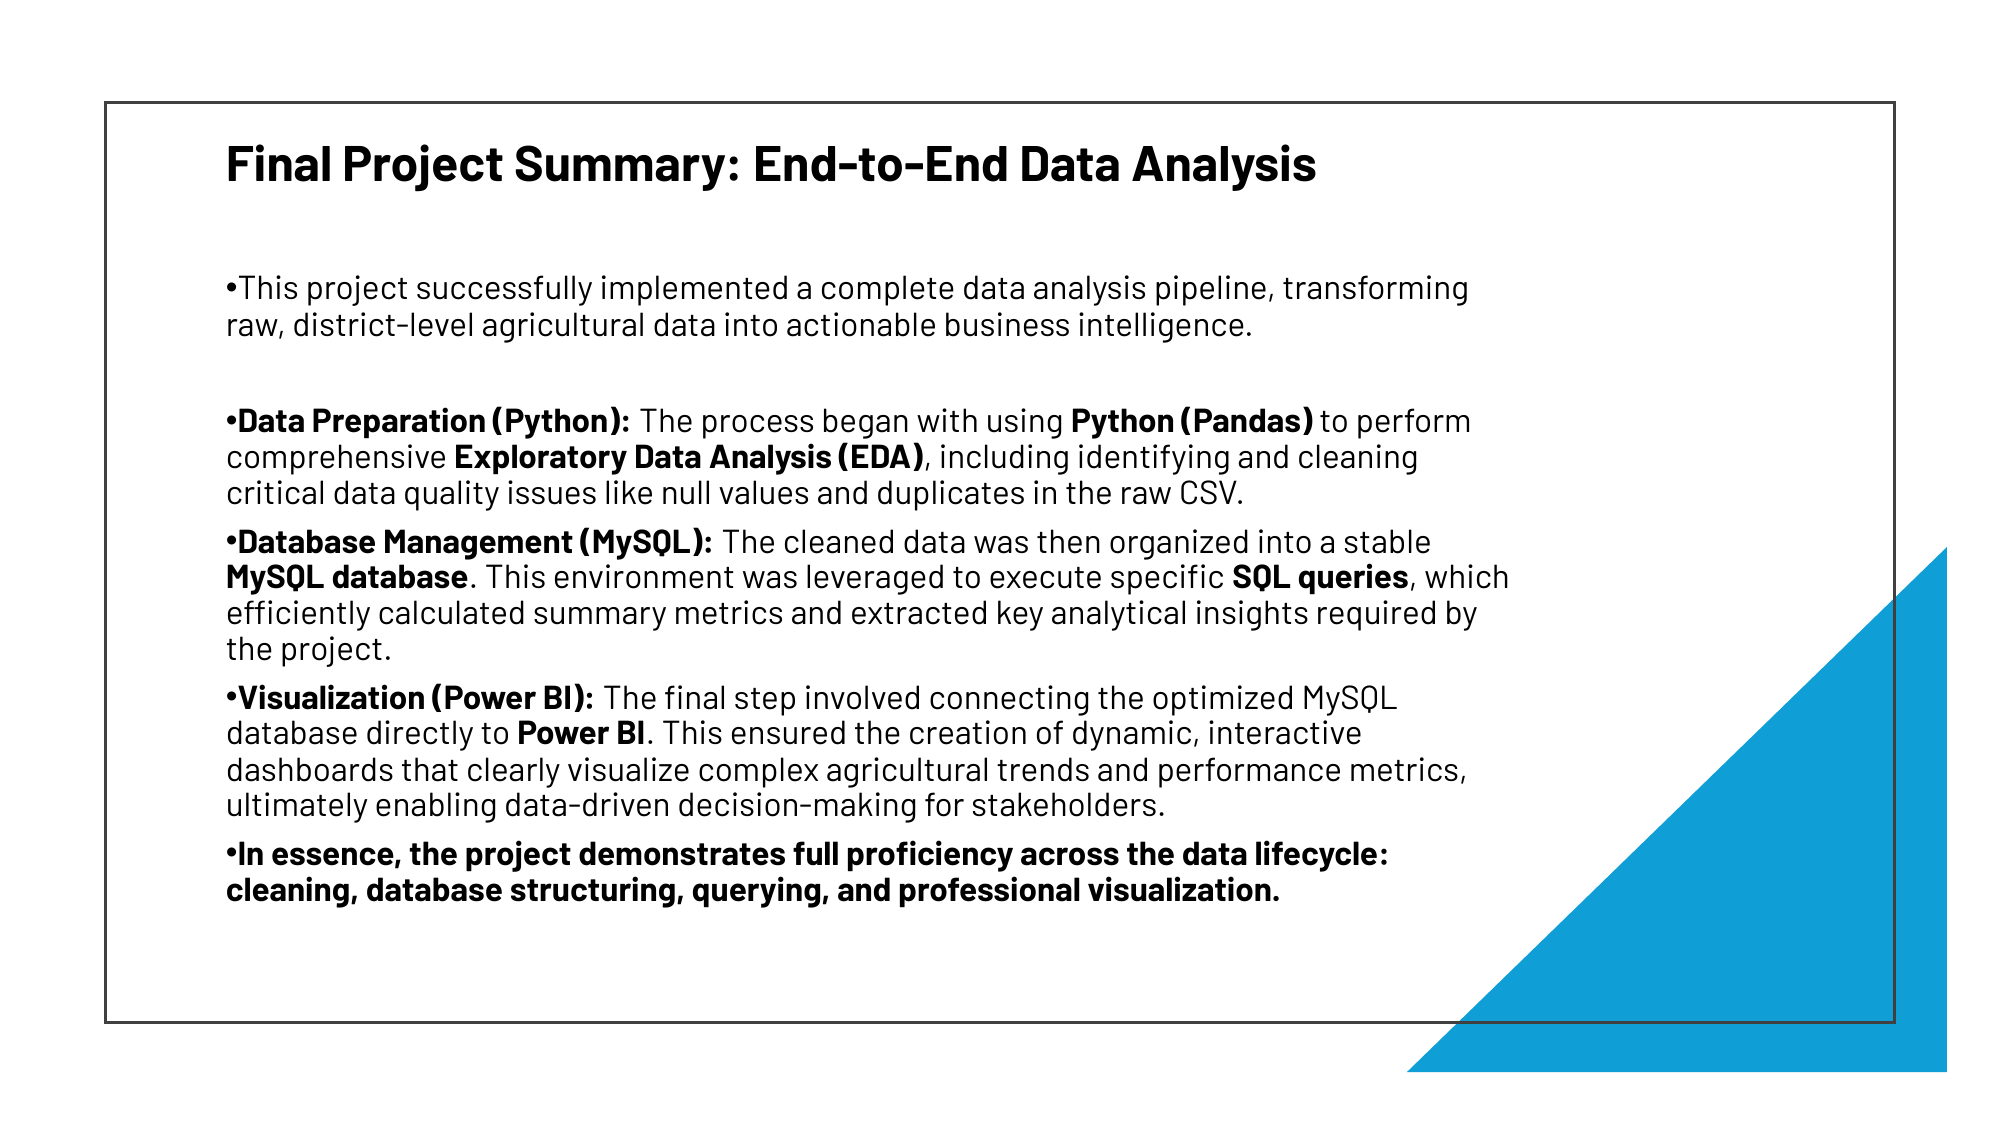

Final Project Summary: End-to-End Data Analysis

This project successfully implemented a complete data analysis pipeline, transforming raw, district-level agricultural data into actionable business intelligence.

Data Preparation (Python): The process began with using Python (Pandas) to perform comprehensive Exploratory Data Analysis (EDA), including identifying and cleaning critical data quality issues like null values and duplicates in the raw CSV.
Database Management (MySQL): The cleaned data was then organized into a stable MySQL database. This environment was leveraged to execute specific SQL queries, which efficiently calculated summary metrics and extracted key analytical insights required by the project.
Visualization (Power BI): The final step involved connecting the optimized MySQL database directly to Power BI. This ensured the creation of dynamic, interactive dashboards that clearly visualize complex agricultural trends and performance metrics, ultimately enabling data-driven decision-making for stakeholders.
In essence, the project demonstrates full proficiency across the data lifecycle: cleaning, database structuring, querying, and professional visualization.